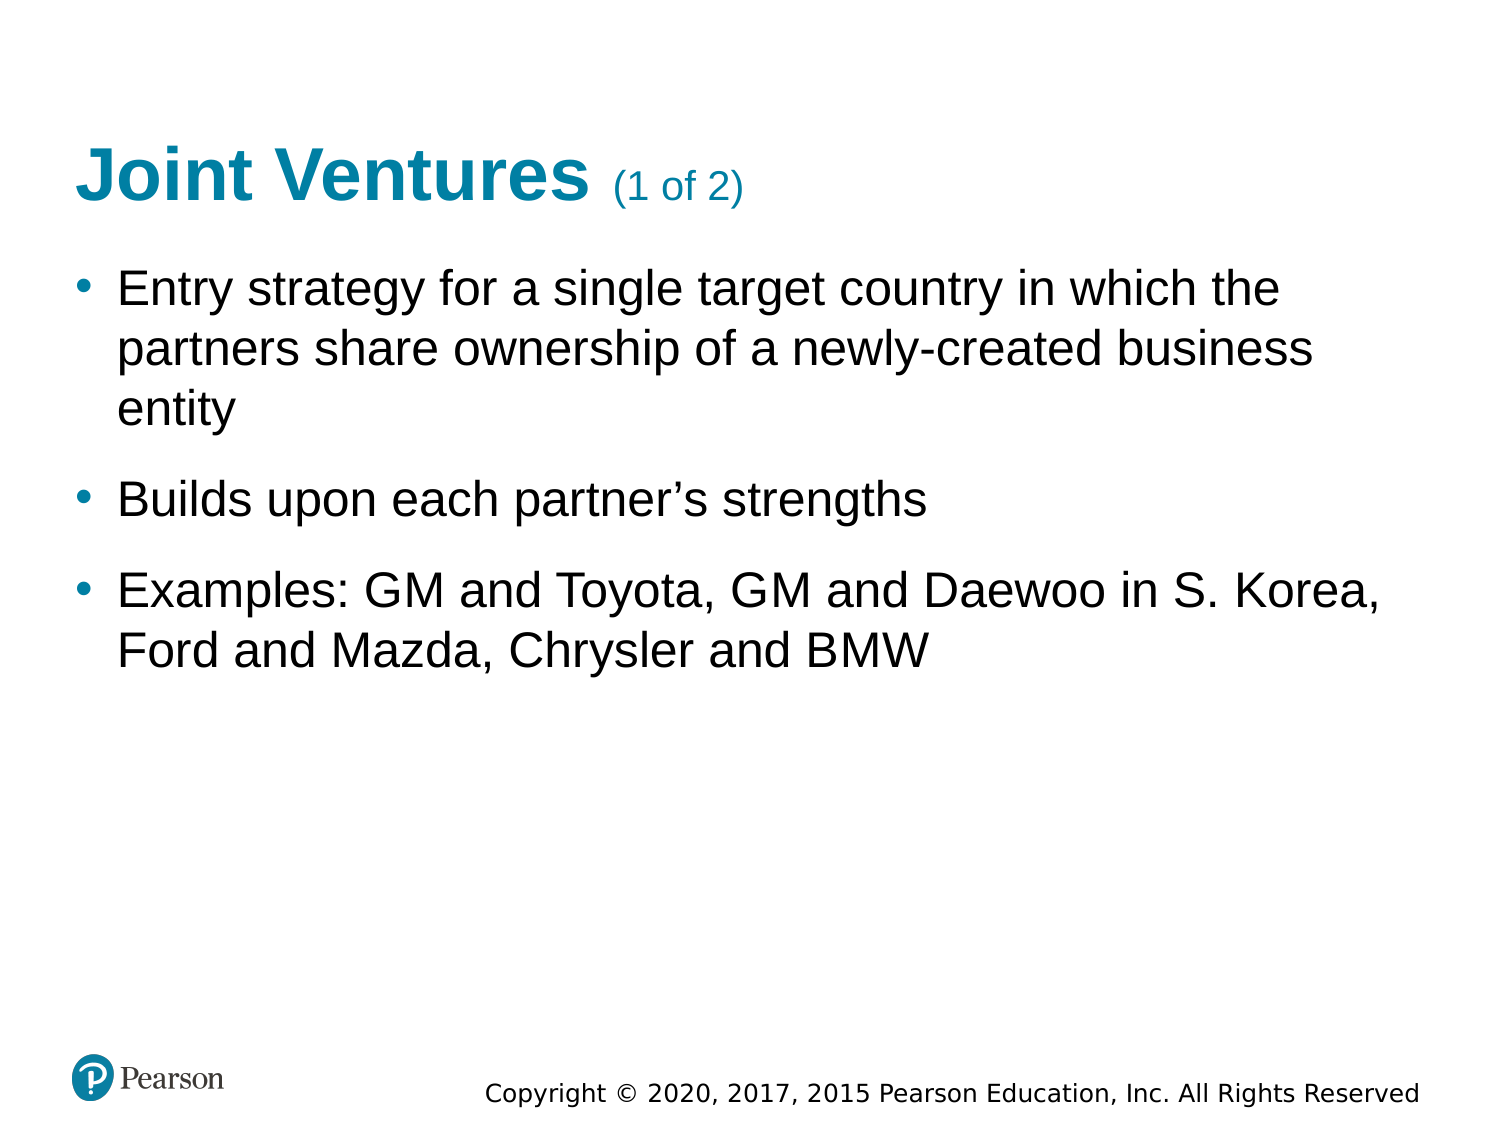

# Joint Ventures (1 of 2)
Entry strategy for a single target country in which the partners share ownership of a newly-created business entity
Builds upon each partner’s strengths
Examples: G M and Toyota, G M and Daewoo in S. Korea, Ford and Mazda, Chrysler and B M W